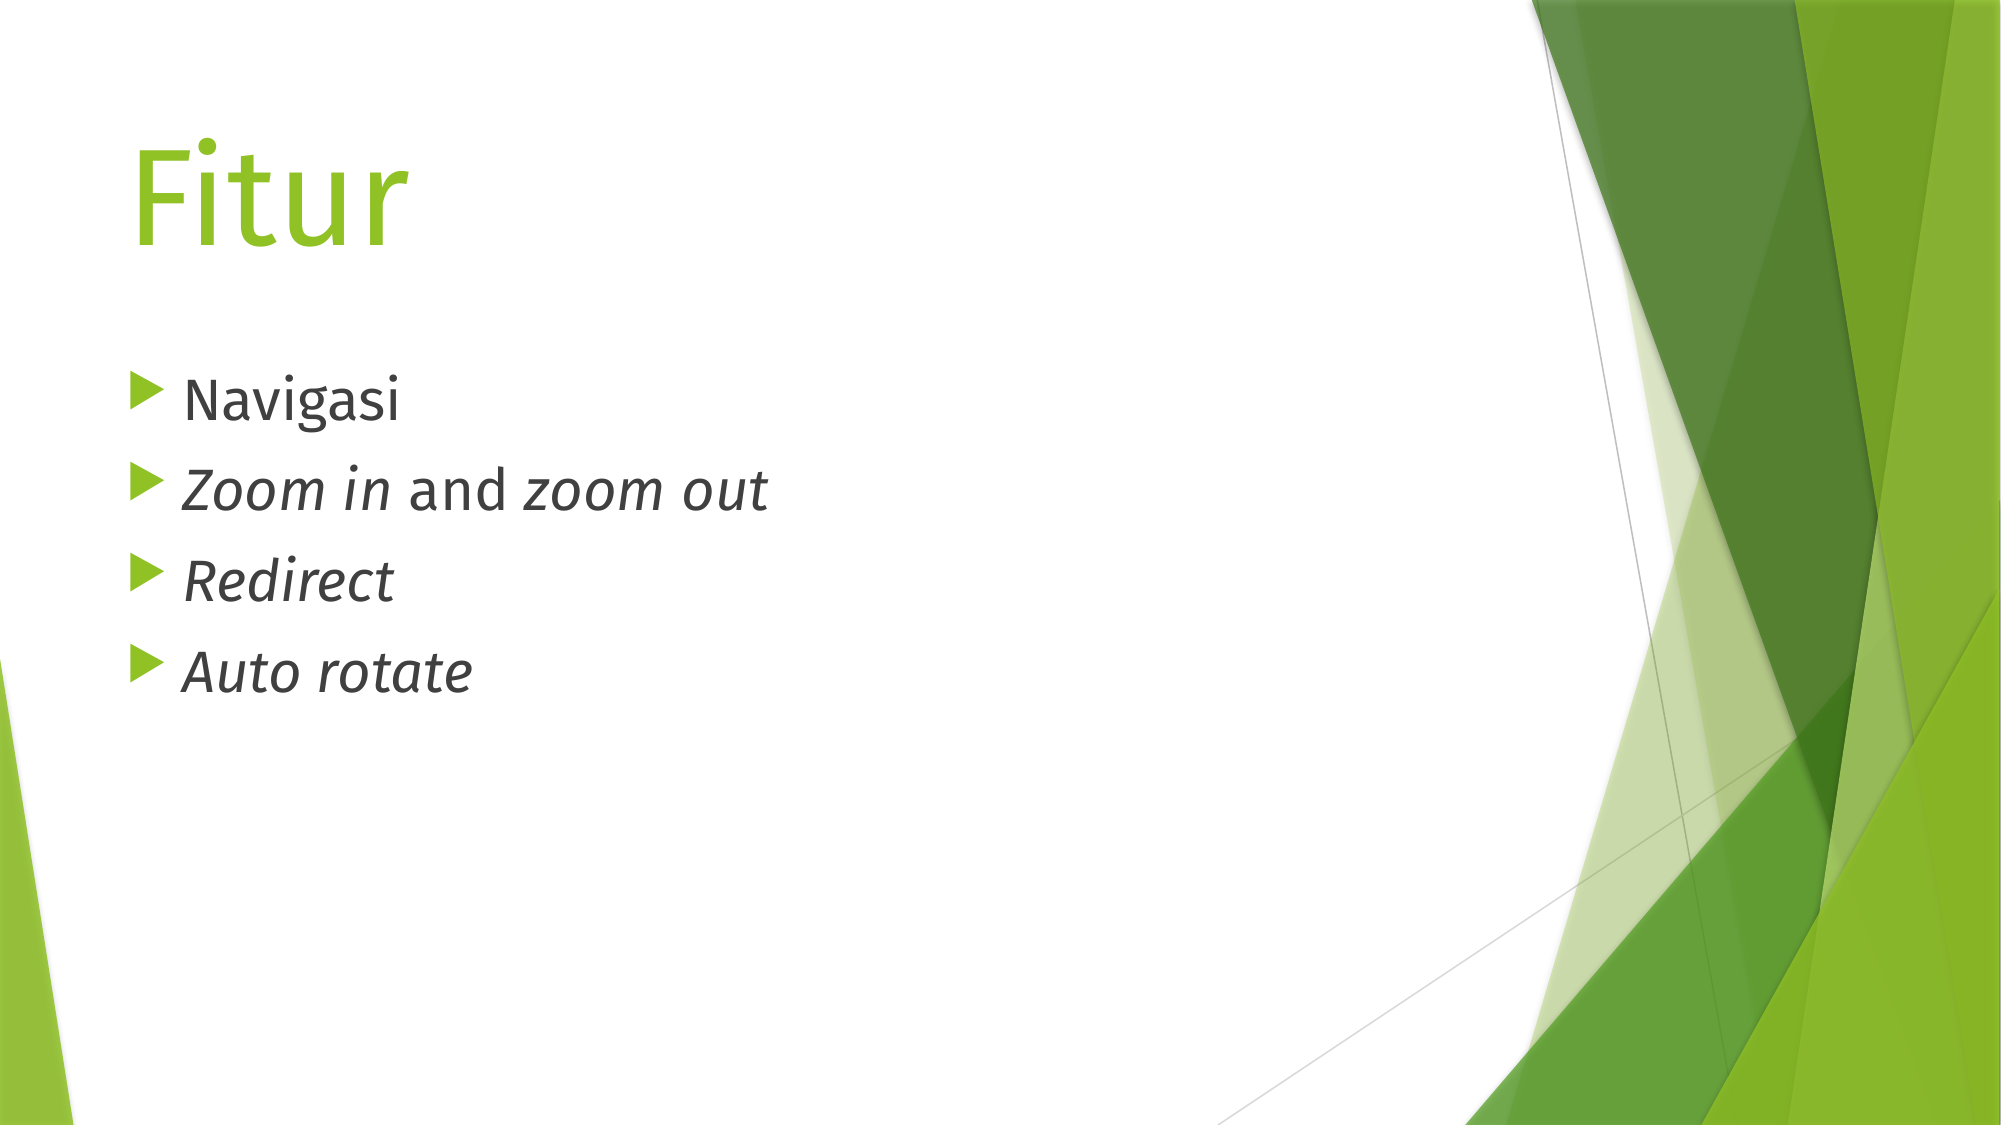

# Fitur
Navigasi
Zoom in and zoom out
Redirect
Auto rotate